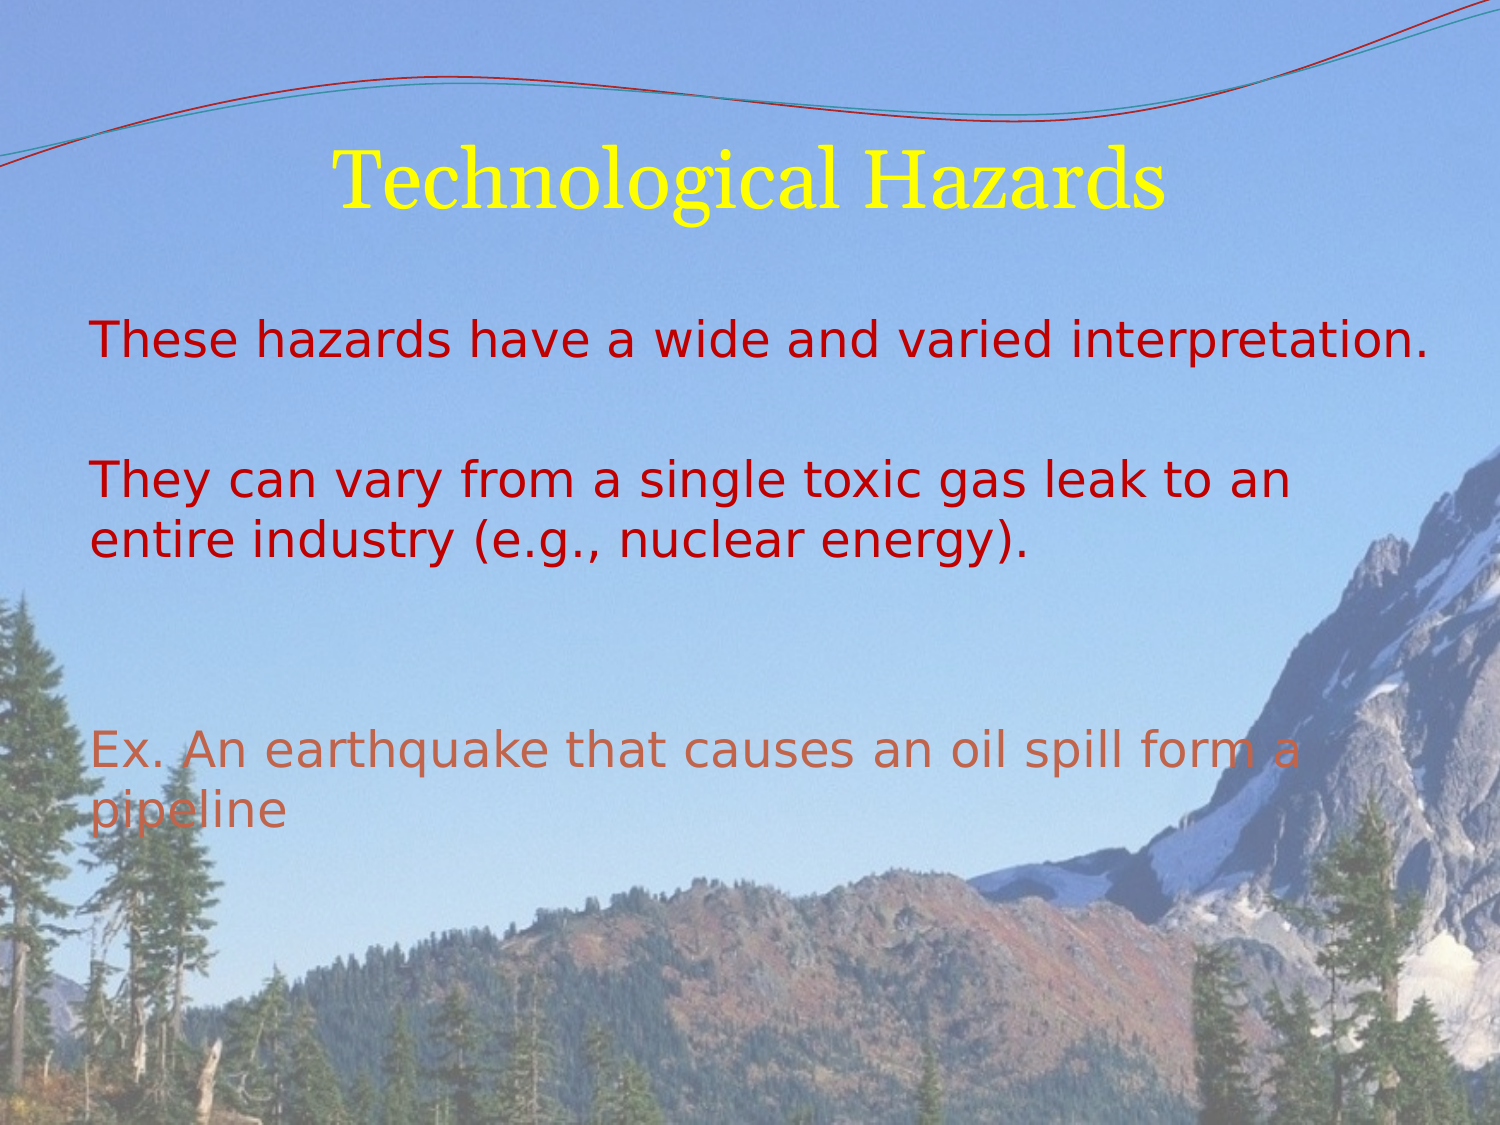

# Technological Hazards
These hazards have a wide and varied interpretation.

They can vary from a single toxic gas leak to an entire industry (e.g., nuclear energy).

Ex. An earthquake that causes an oil spill form a pipeline